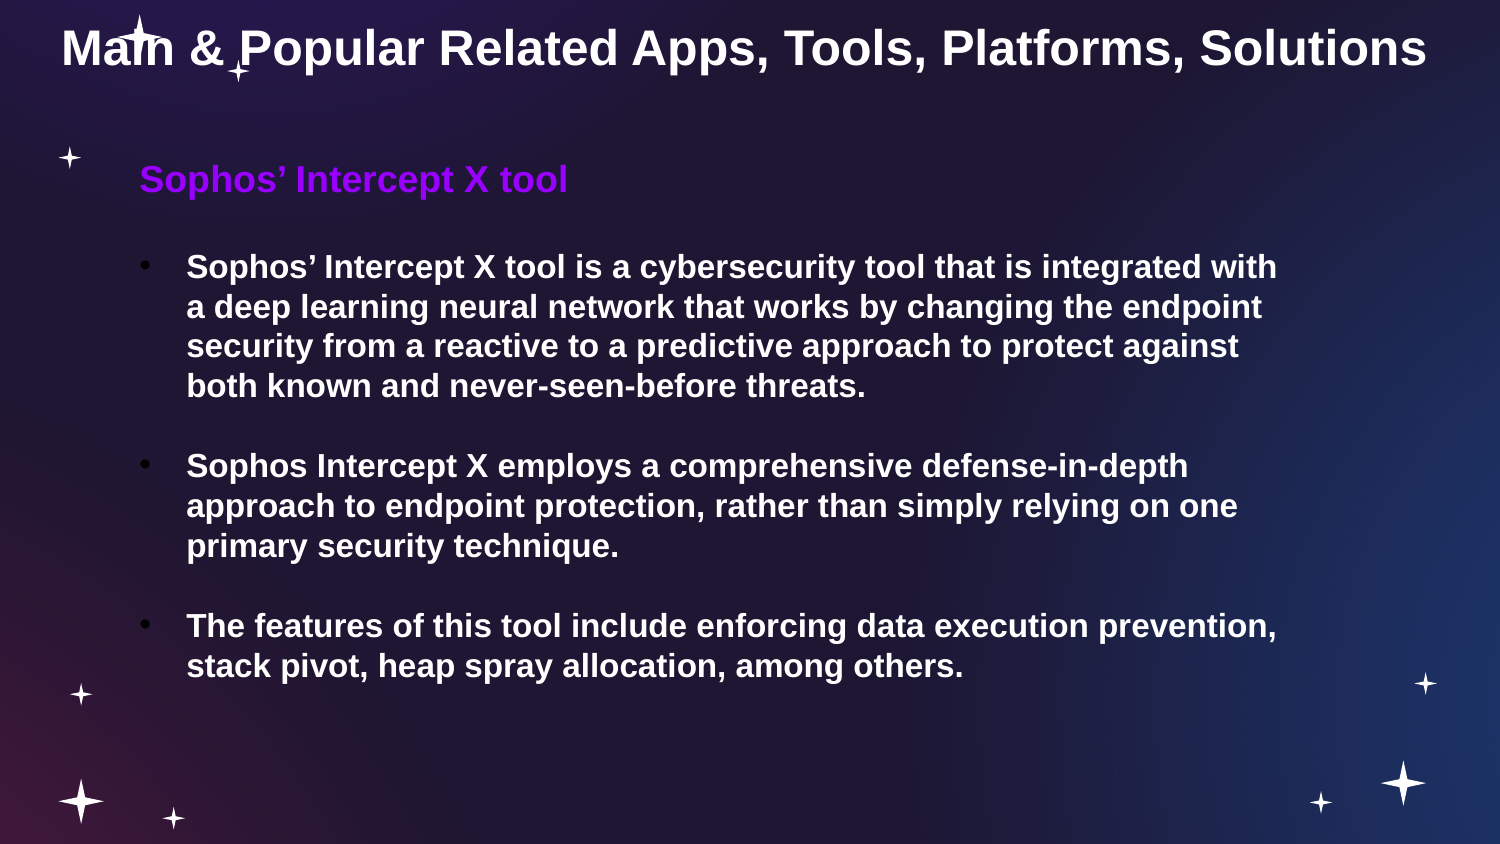

# Main & Popular Related Apps, Tools, Platforms, Solutions
Sophos’ Intercept X tool

Sophos’ Intercept X tool is a cybersecurity tool that is integrated with a deep learning neural network that works by changing the endpoint security from a reactive to a predictive approach to protect against both known and never-seen-before threats.

Sophos Intercept X employs a comprehensive defense-in-depth approach to endpoint protection, rather than simply relying on one primary security technique.

The features of this tool include enforcing data execution prevention, stack pivot, heap spray allocation, among others.